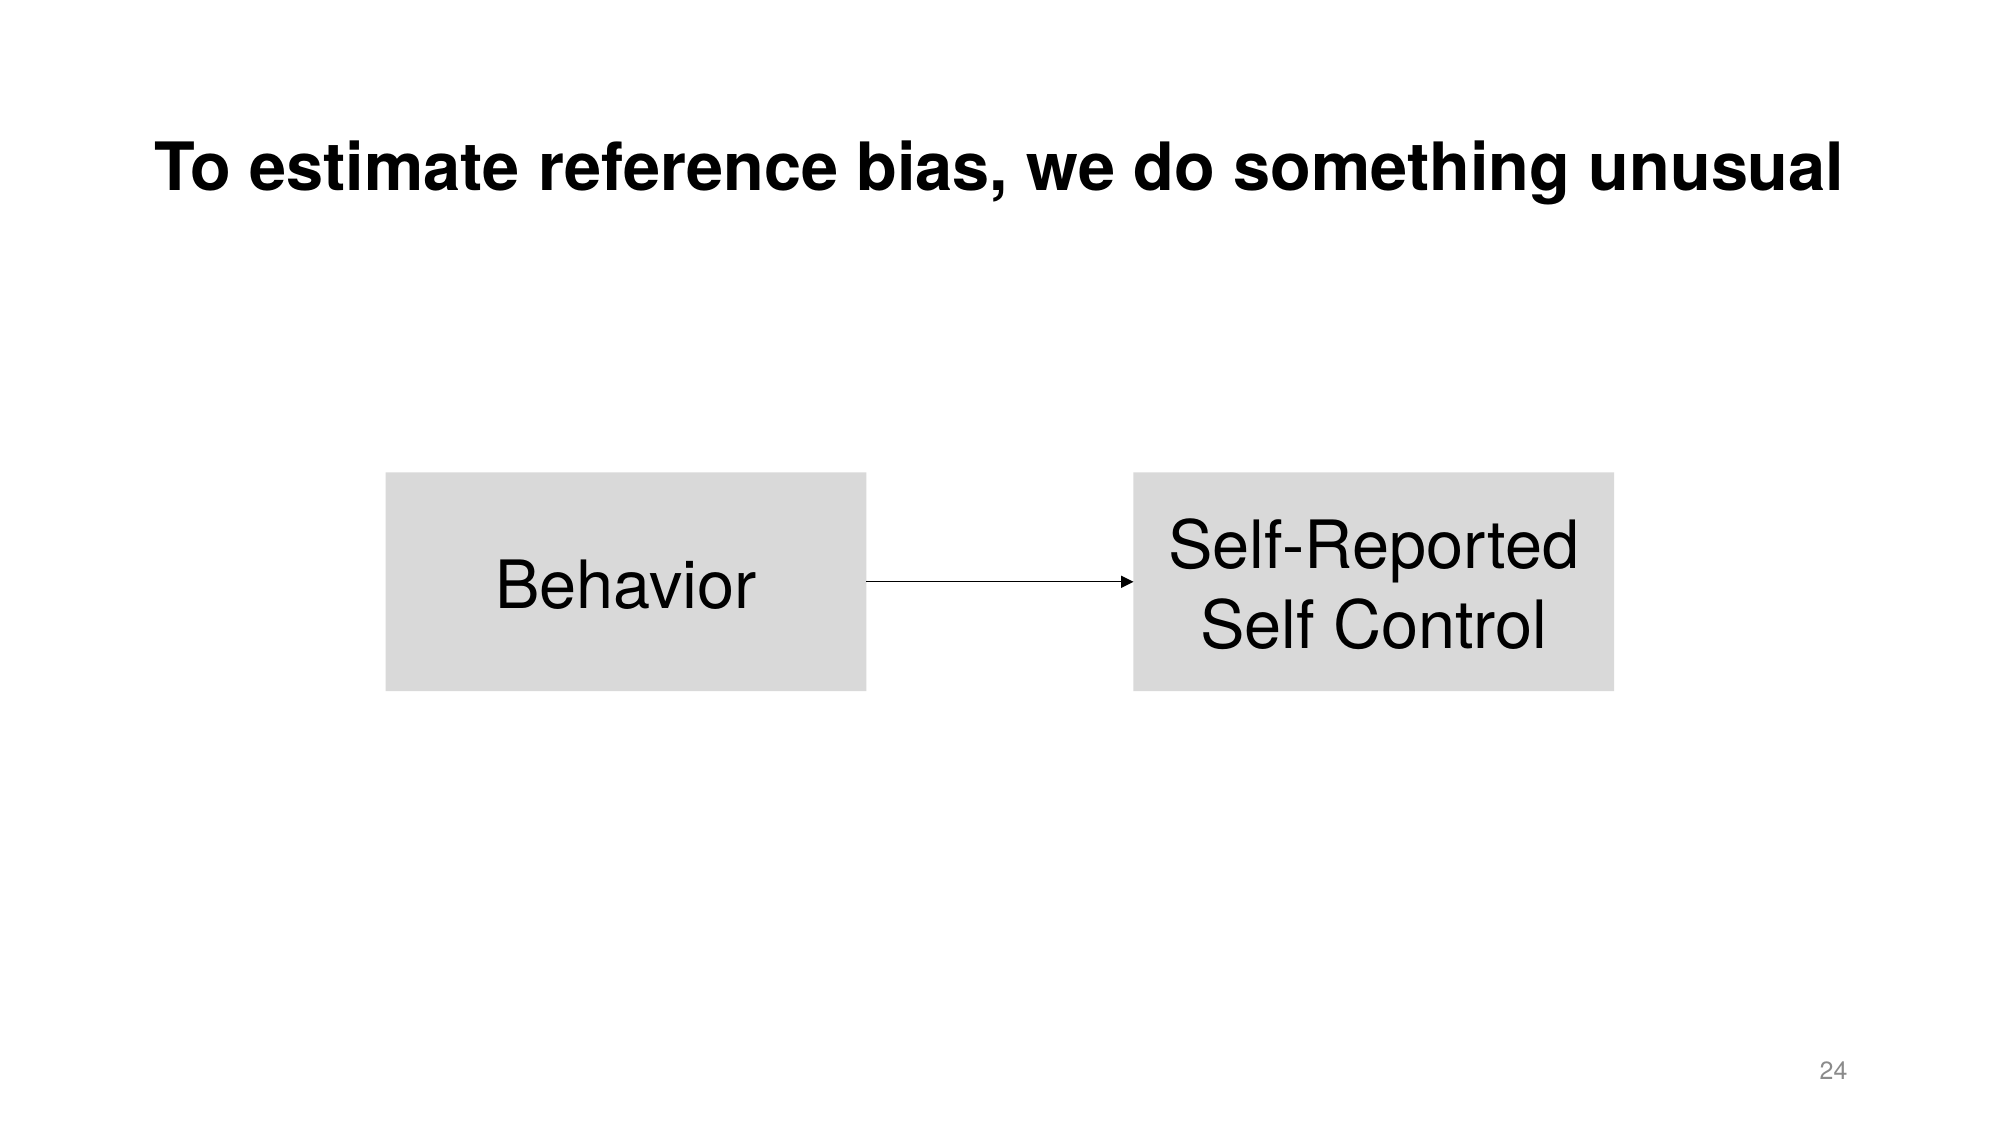

# To estimate reference bias, we do something unusual
Self-Reported
Self Control
Behavior
24